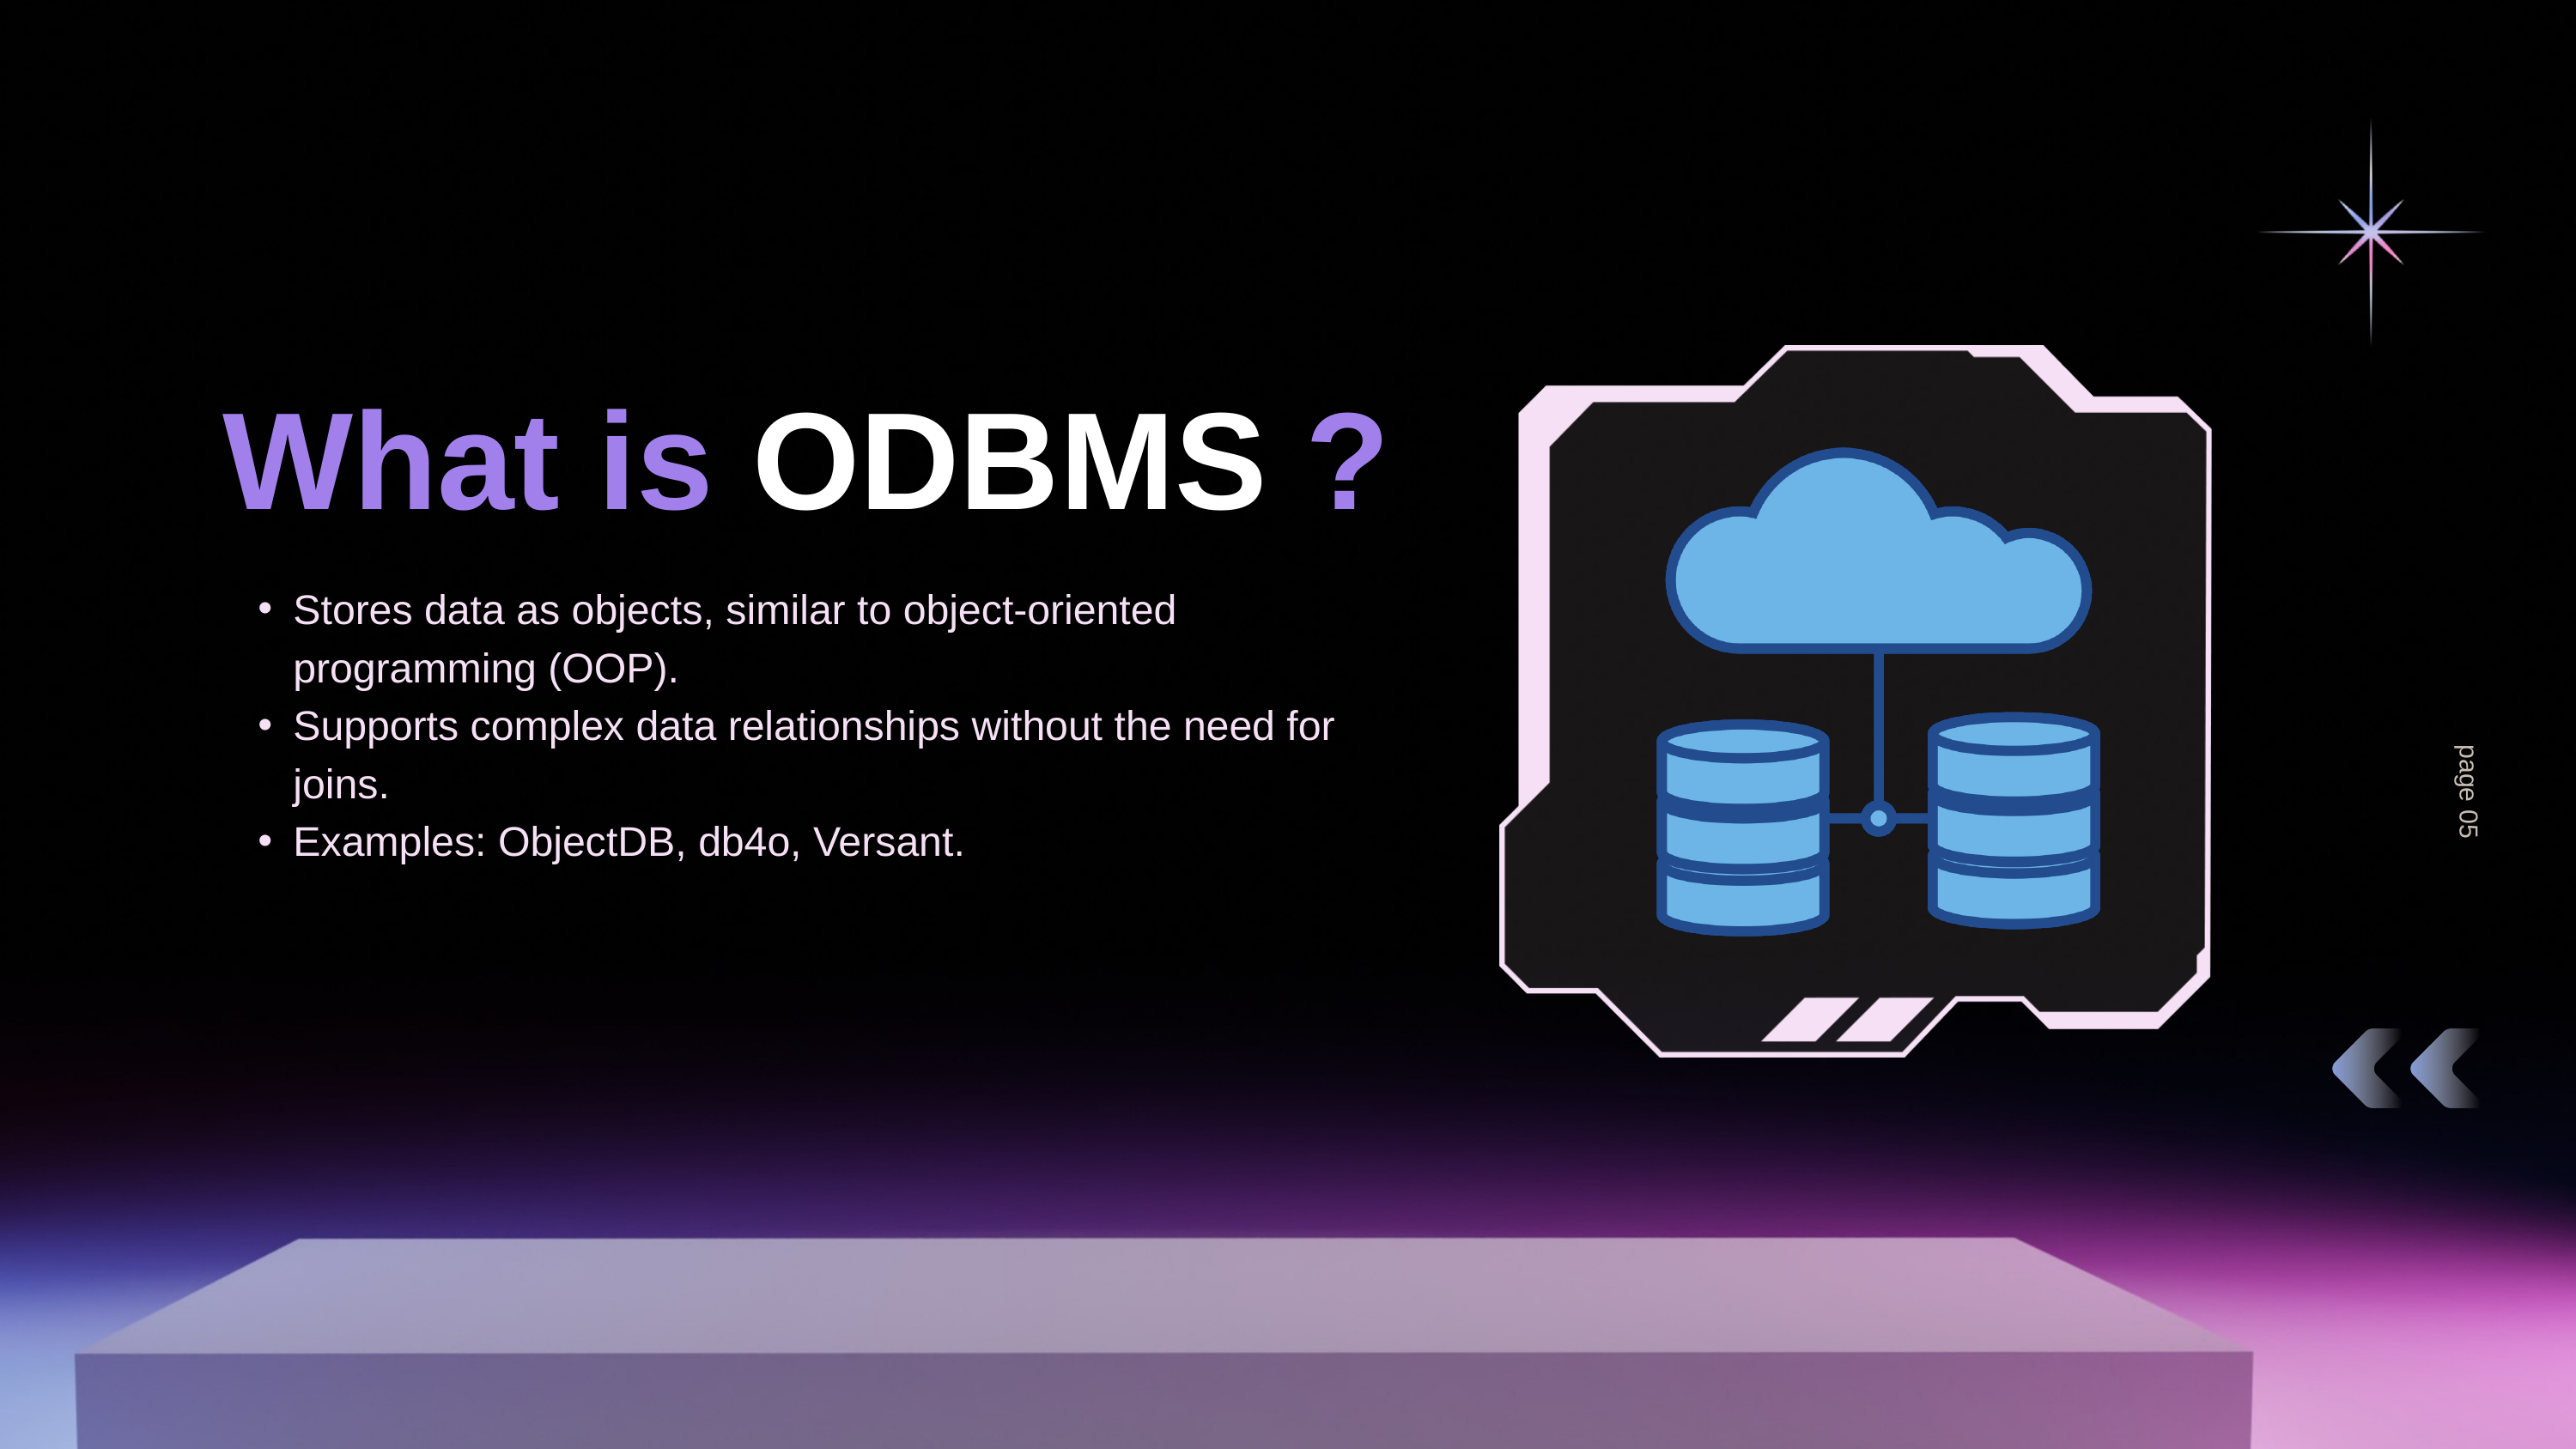

What is ODBMS ?

Stores data as objects, similar to object-oriented programming (OOP).
Supports complex data relationships without the need for joins.
Examples: ObjectDB, db4o, Versant.

page 05